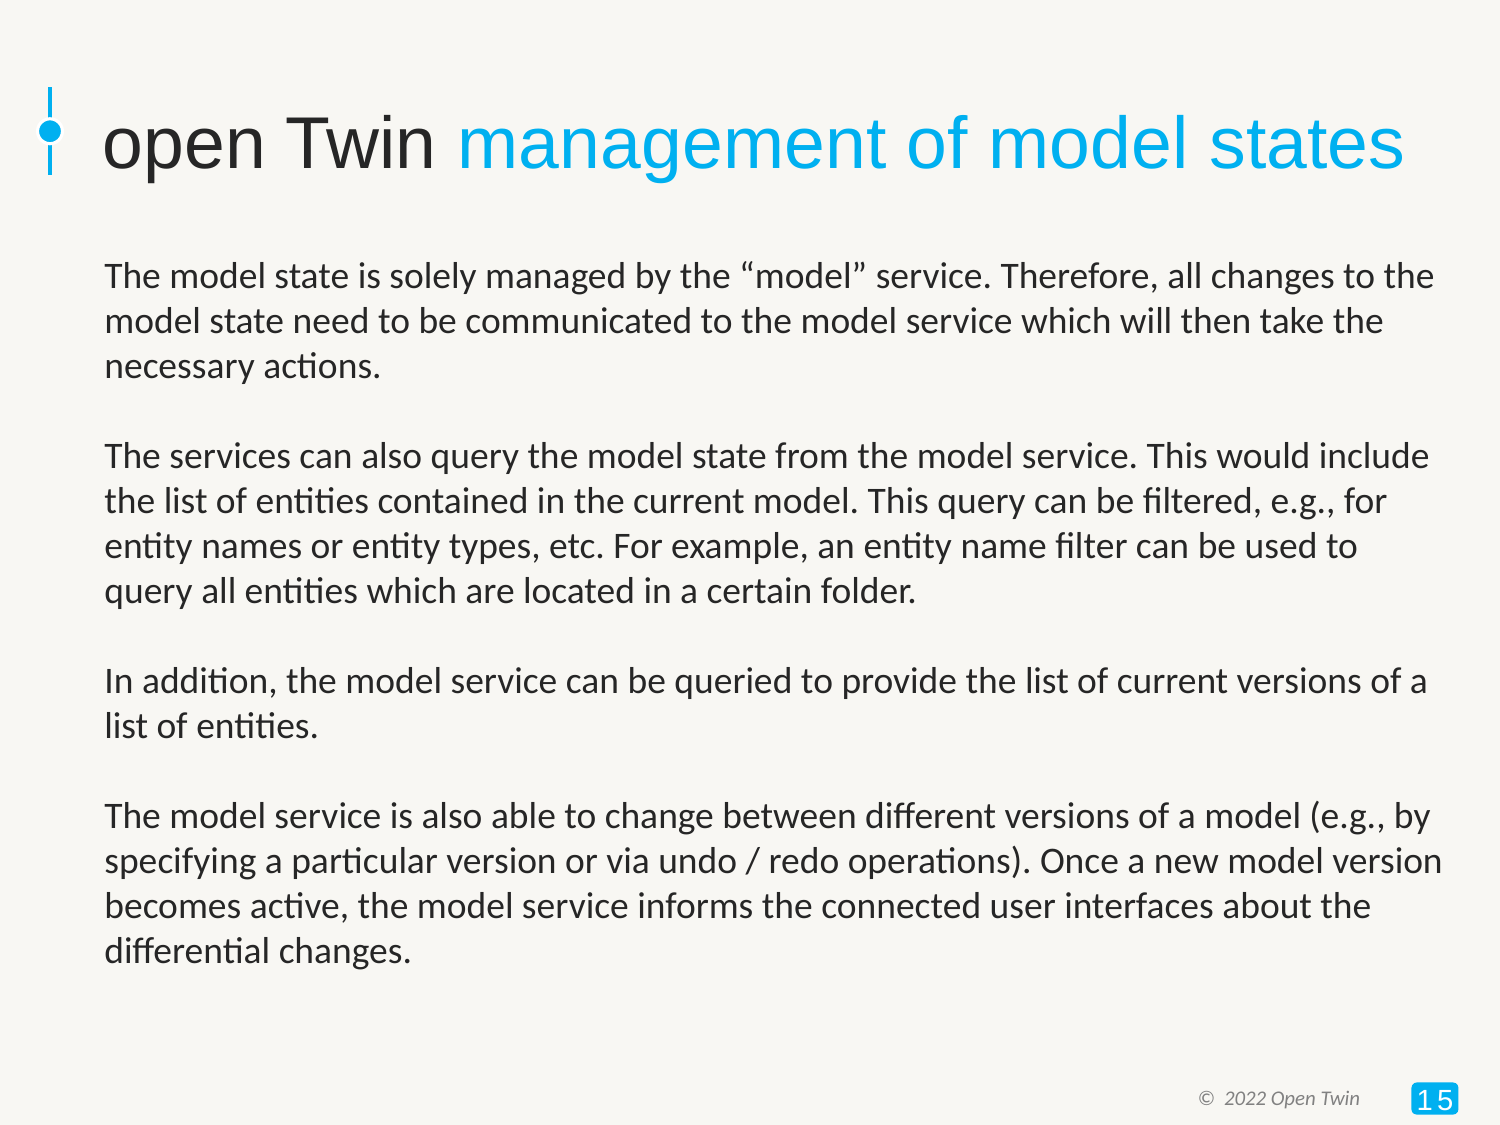

# open Twin management of model states
The model state is solely managed by the “model” service. Therefore, all changes to the model state need to be communicated to the model service which will then take the necessary actions.

The services can also query the model state from the model service. This would include the list of entities contained in the current model. This query can be filtered, e.g., for entity names or entity types, etc. For example, an entity name filter can be used to query all entities which are located in a certain folder.

In addition, the model service can be queried to provide the list of current versions of a list of entities.

The model service is also able to change between different versions of a model (e.g., by specifying a particular version or via undo / redo operations). Once a new model version becomes active, the model service informs the connected user interfaces about the differential changes.